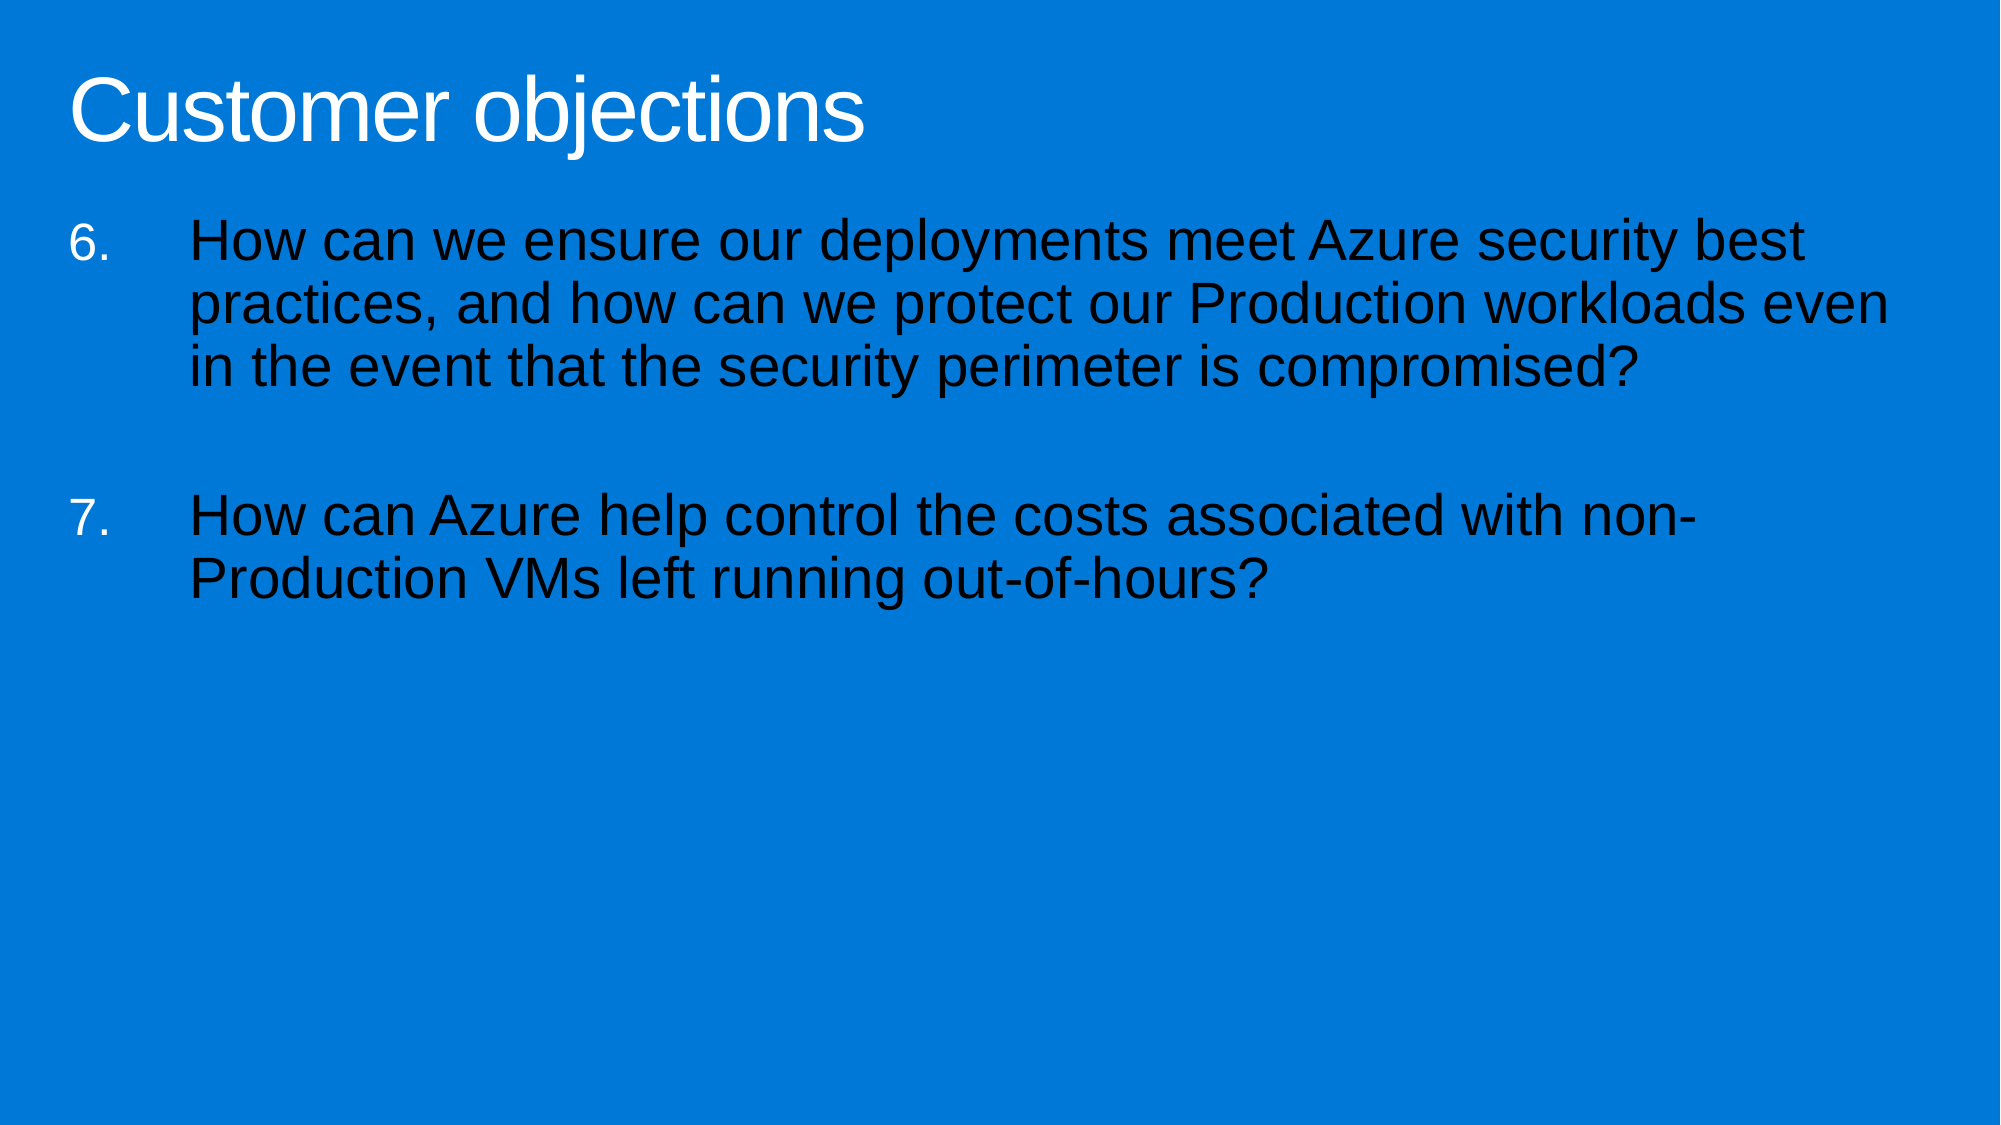

# Customer objections
How can we ensure our deployments meet Azure security best practices, and how can we protect our Production workloads even in the event that the security perimeter is compromised?

How can Azure help control the costs associated with non-Production VMs left running out-of-hours?